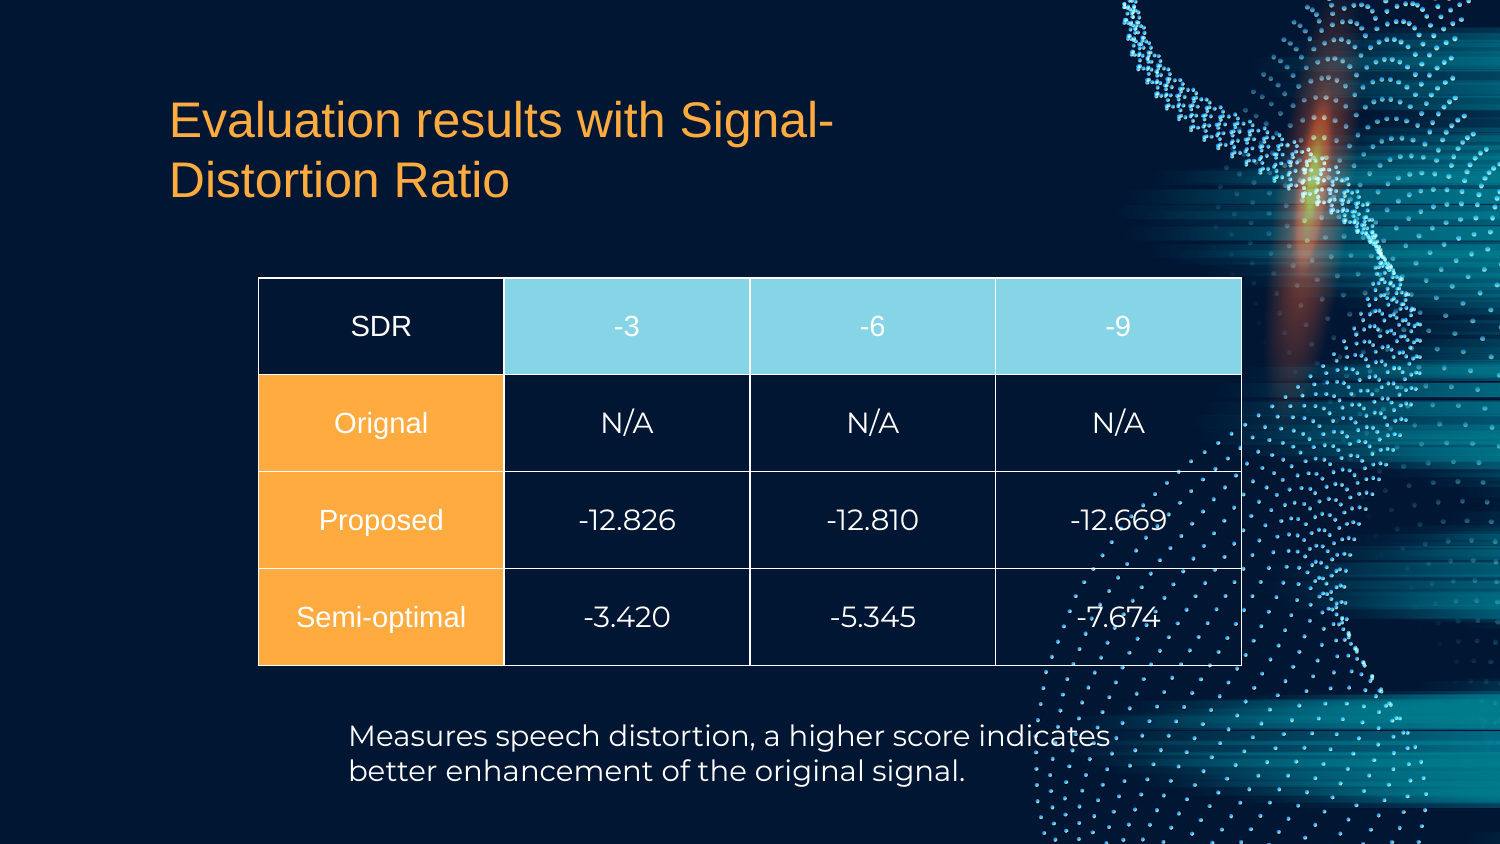

# Evaluation results with Signal-Distortion Ratio
| SDR | -3 | -6 | -9 |
| --- | --- | --- | --- |
| Orignal | N/A | N/A | N/A |
| Proposed | -12.826 | -12.810 | -12.669 |
| Semi-optimal | -3.420 | -5.345 | -7.674 |
Measures speech distortion, a higher score indicates better enhancement of the original signal.